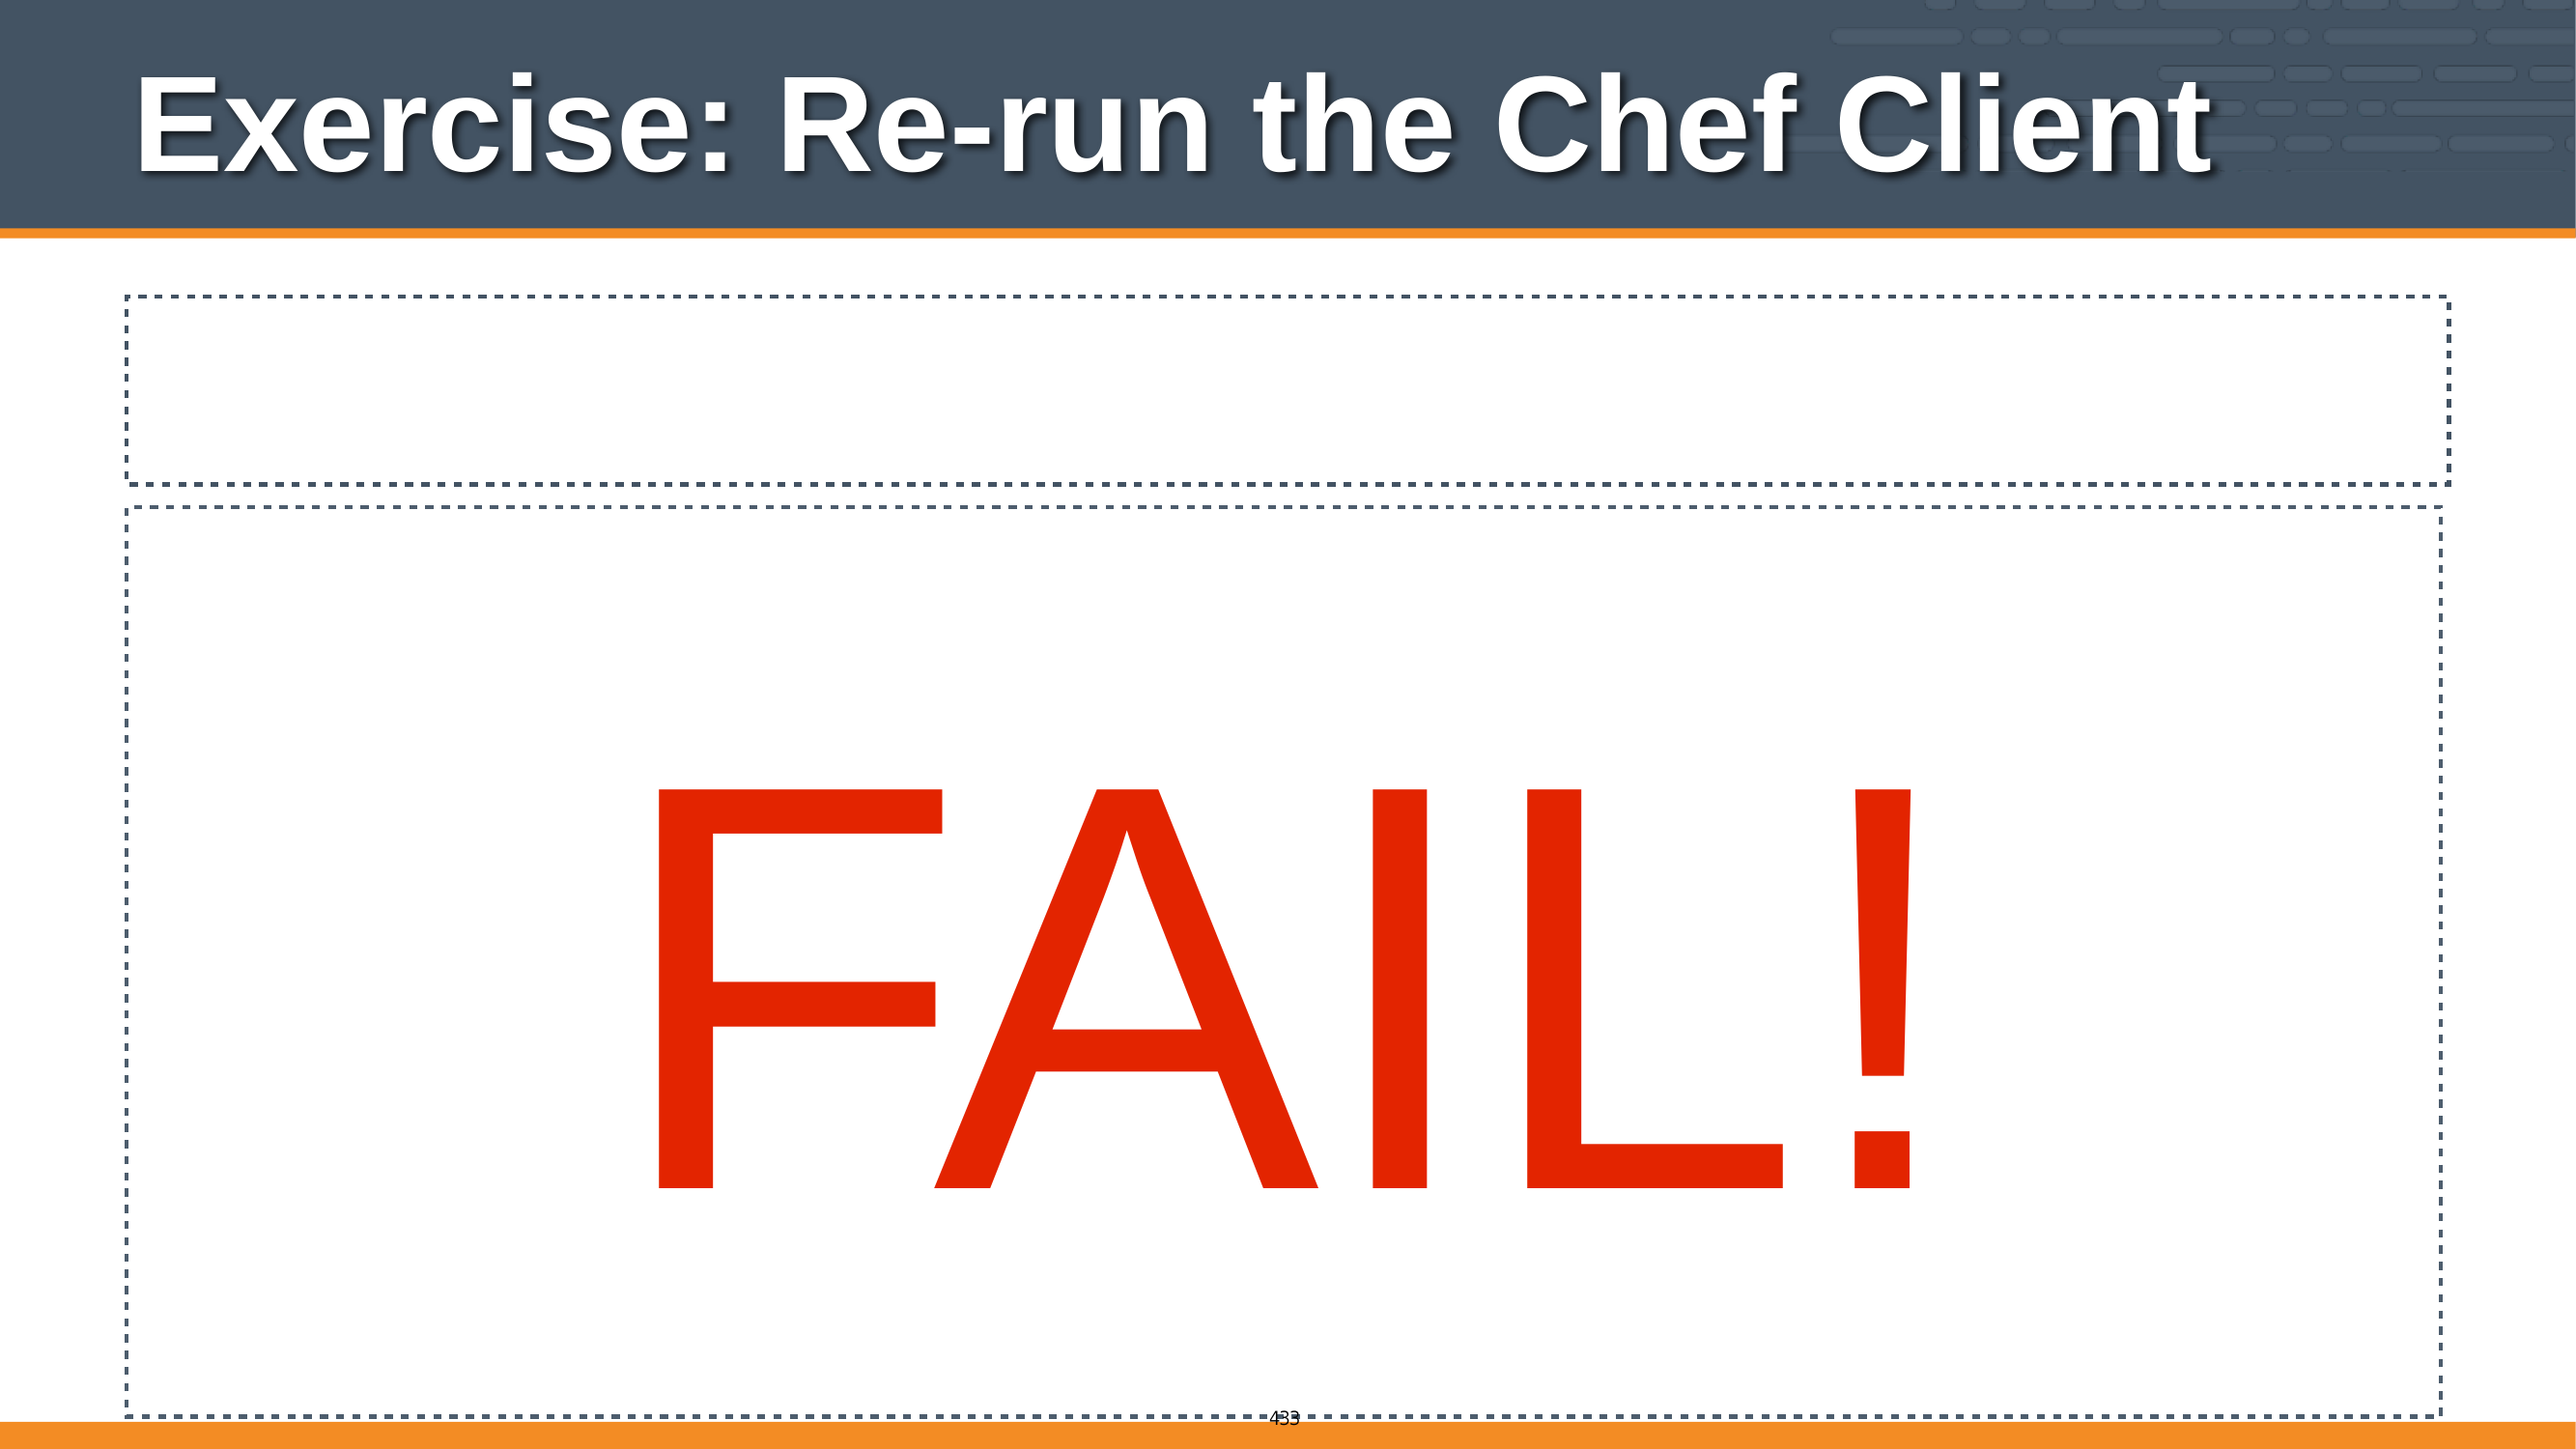

# Exercise: Re-run the Chef Client
chef@node1:~$ sudo chef-client
...
================================================================================
Error executing action `restart` on resource 'service[httpd]'
================================================================================

Mixlib::ShellOut::ShellCommandFailed
------------------------------------
Expected process to exit with [0], but received '1'
---- Begin output of /sbin/service httpd start ----
STDOUT: Starting httpd: [FAILED]
STDERR: Syntax error on line 11 of /etc/httpd/conf.d/admin.conf:
<Directory> directive missing closing '>'
---- End output of /sbin/service httpd start ----
Ran /sbin/service httpd start returned 1

Resource Declaration:
---------------------
# In /var/chef/cache/cookbooks/apache/recipes/default.rb

 43: service "httpd" do
 44:   action [ :enable, :start ]
 45: end
...
FAIL!
433